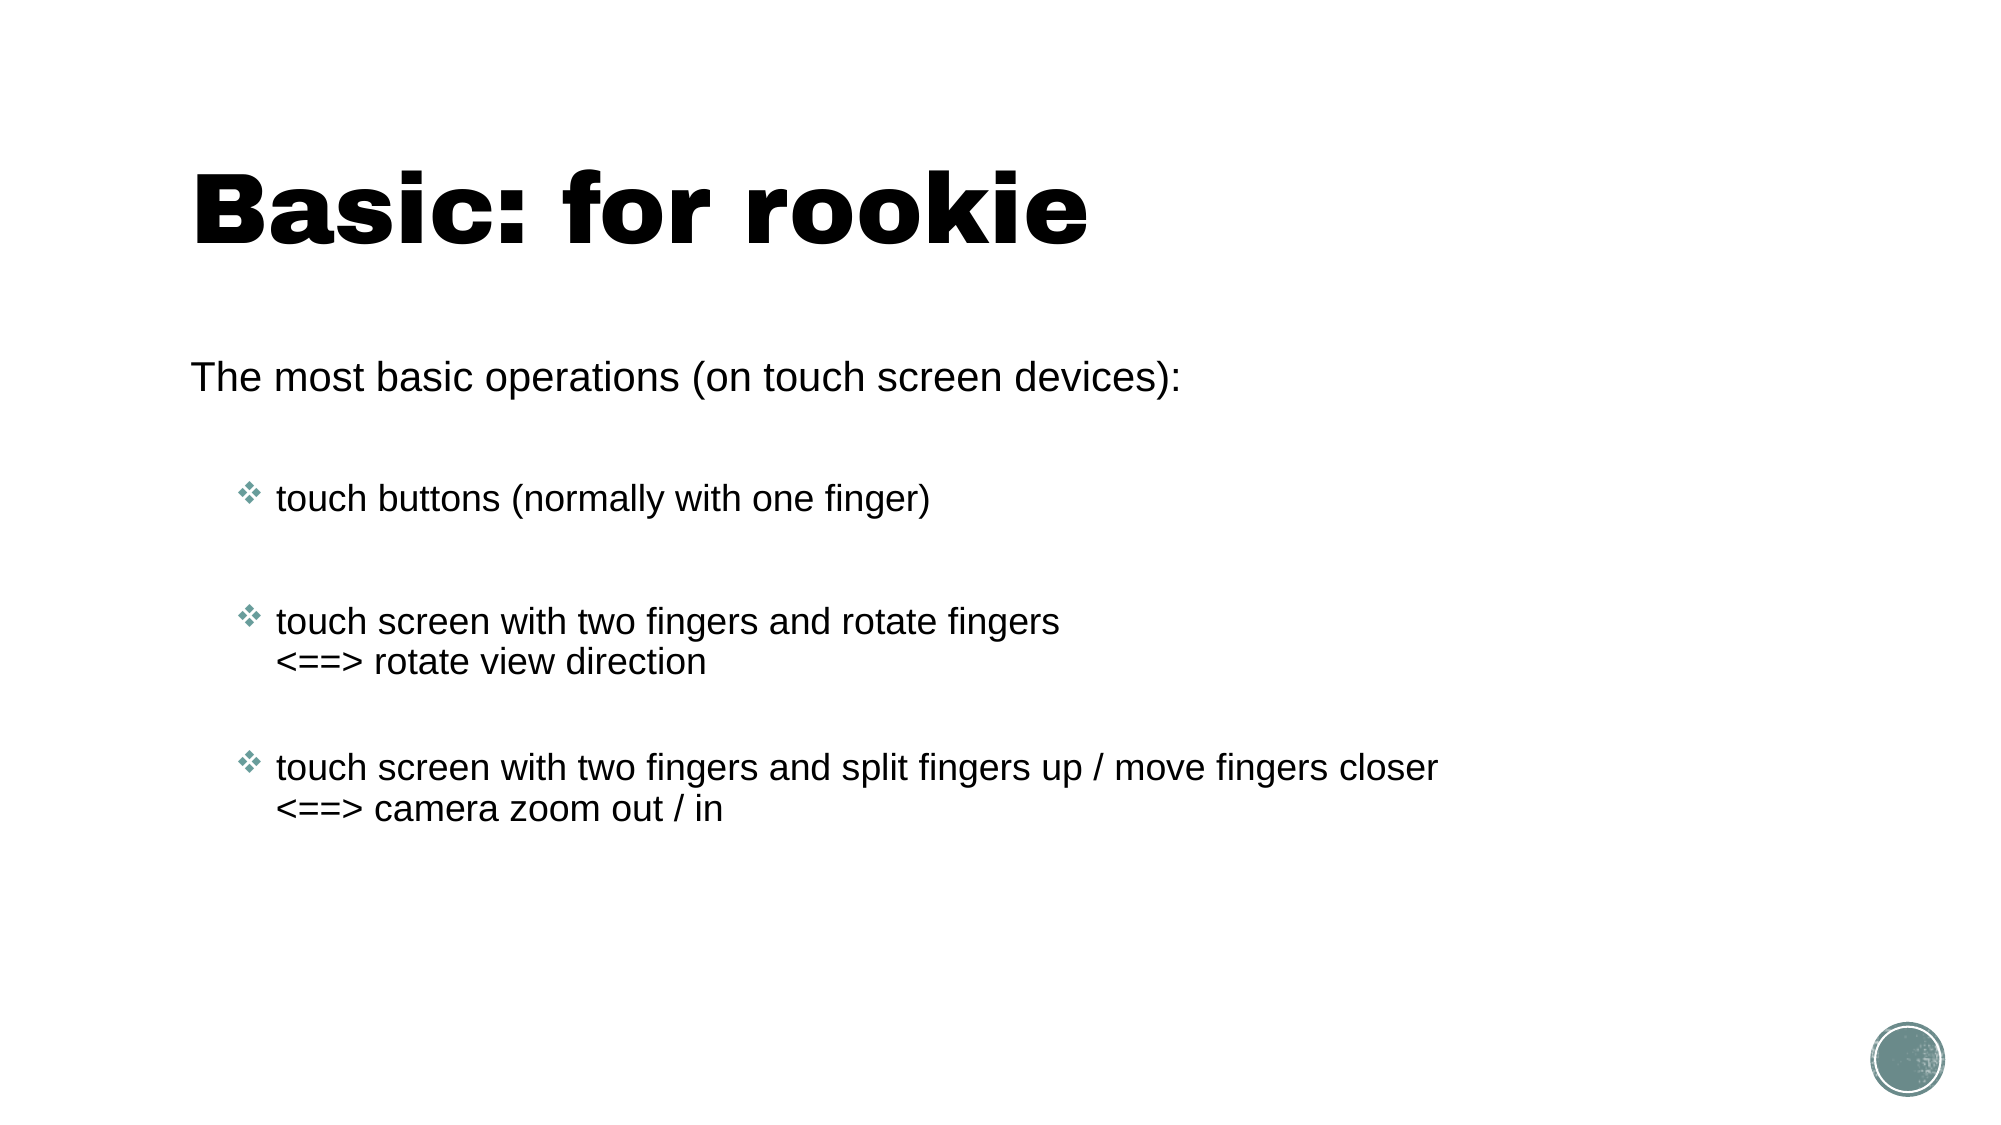

# Basic: for rookie
The most basic operations (on touch screen devices):

 touch buttons (normally with one finger)

 touch screen with two fingers and rotate fingers
 <==> rotate view direction

 touch screen with two fingers and split fingers up / move fingers closer
 <==> camera zoom out / in